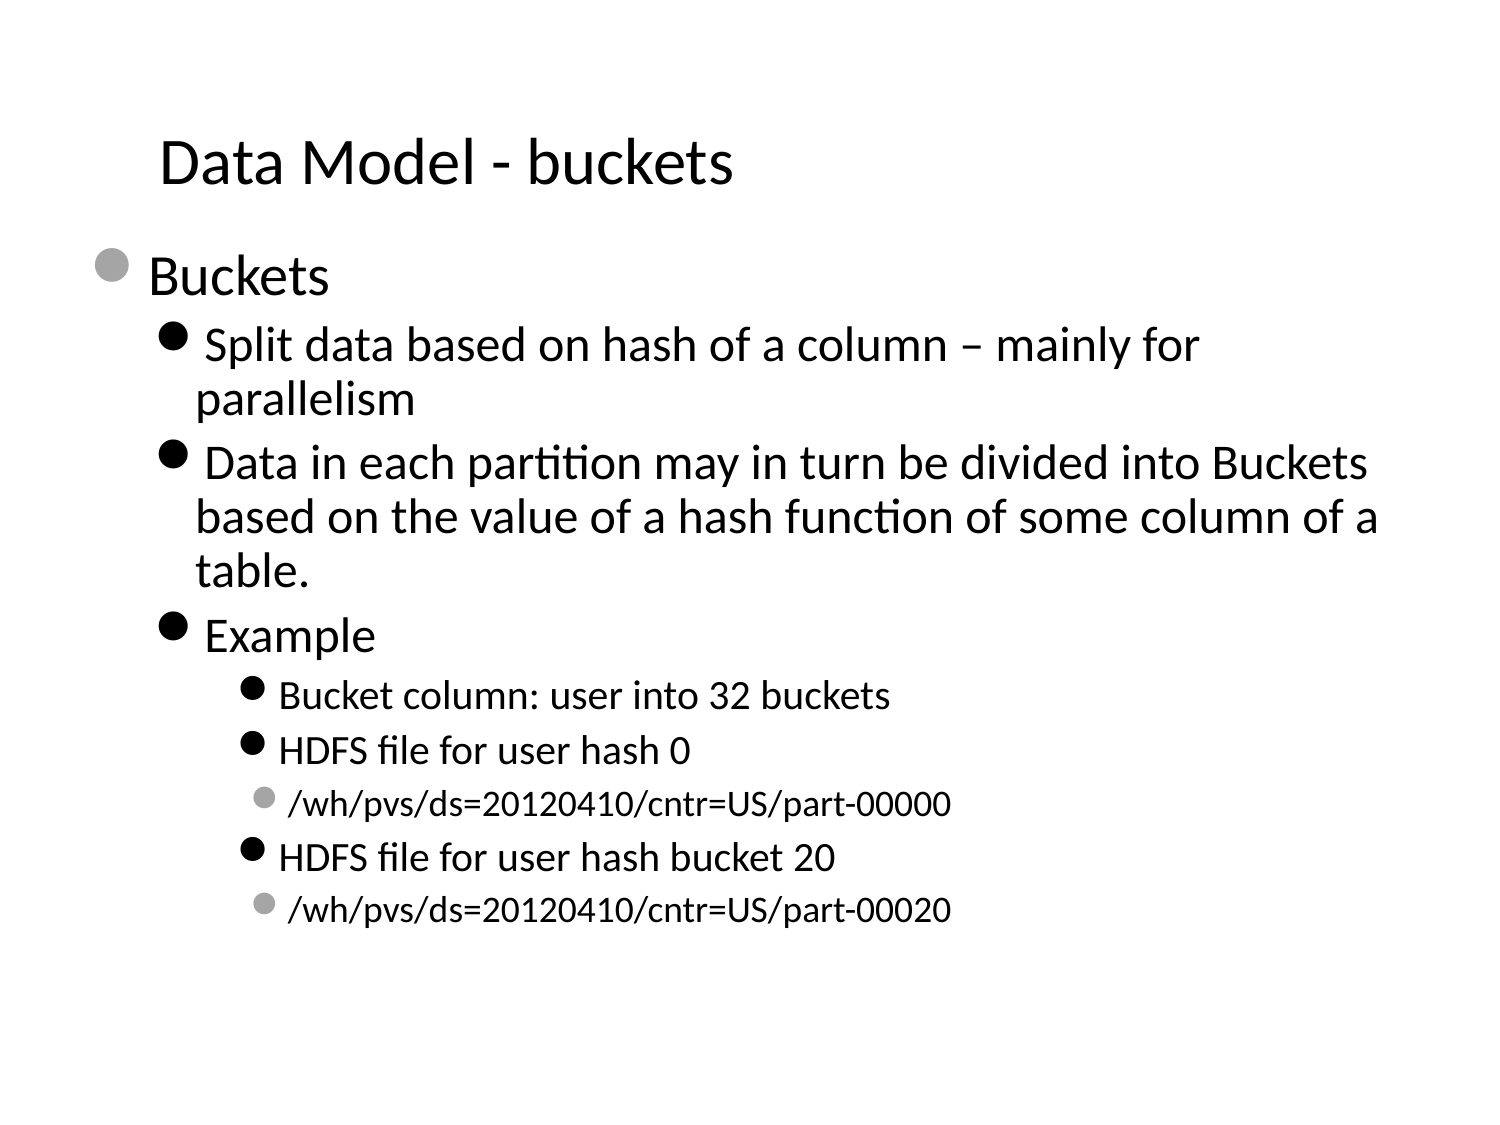

# Data Model - buckets
Buckets
Split data based on hash of a column – mainly for parallelism
Data in each partition may in turn be divided into Buckets based on the value of a hash function of some column of a table.
Example
Bucket column: user into 32 buckets
HDFS file for user hash 0
/wh/pvs/ds=20120410/cntr=US/part-00000
HDFS file for user hash bucket 20
/wh/pvs/ds=20120410/cntr=US/part-00020